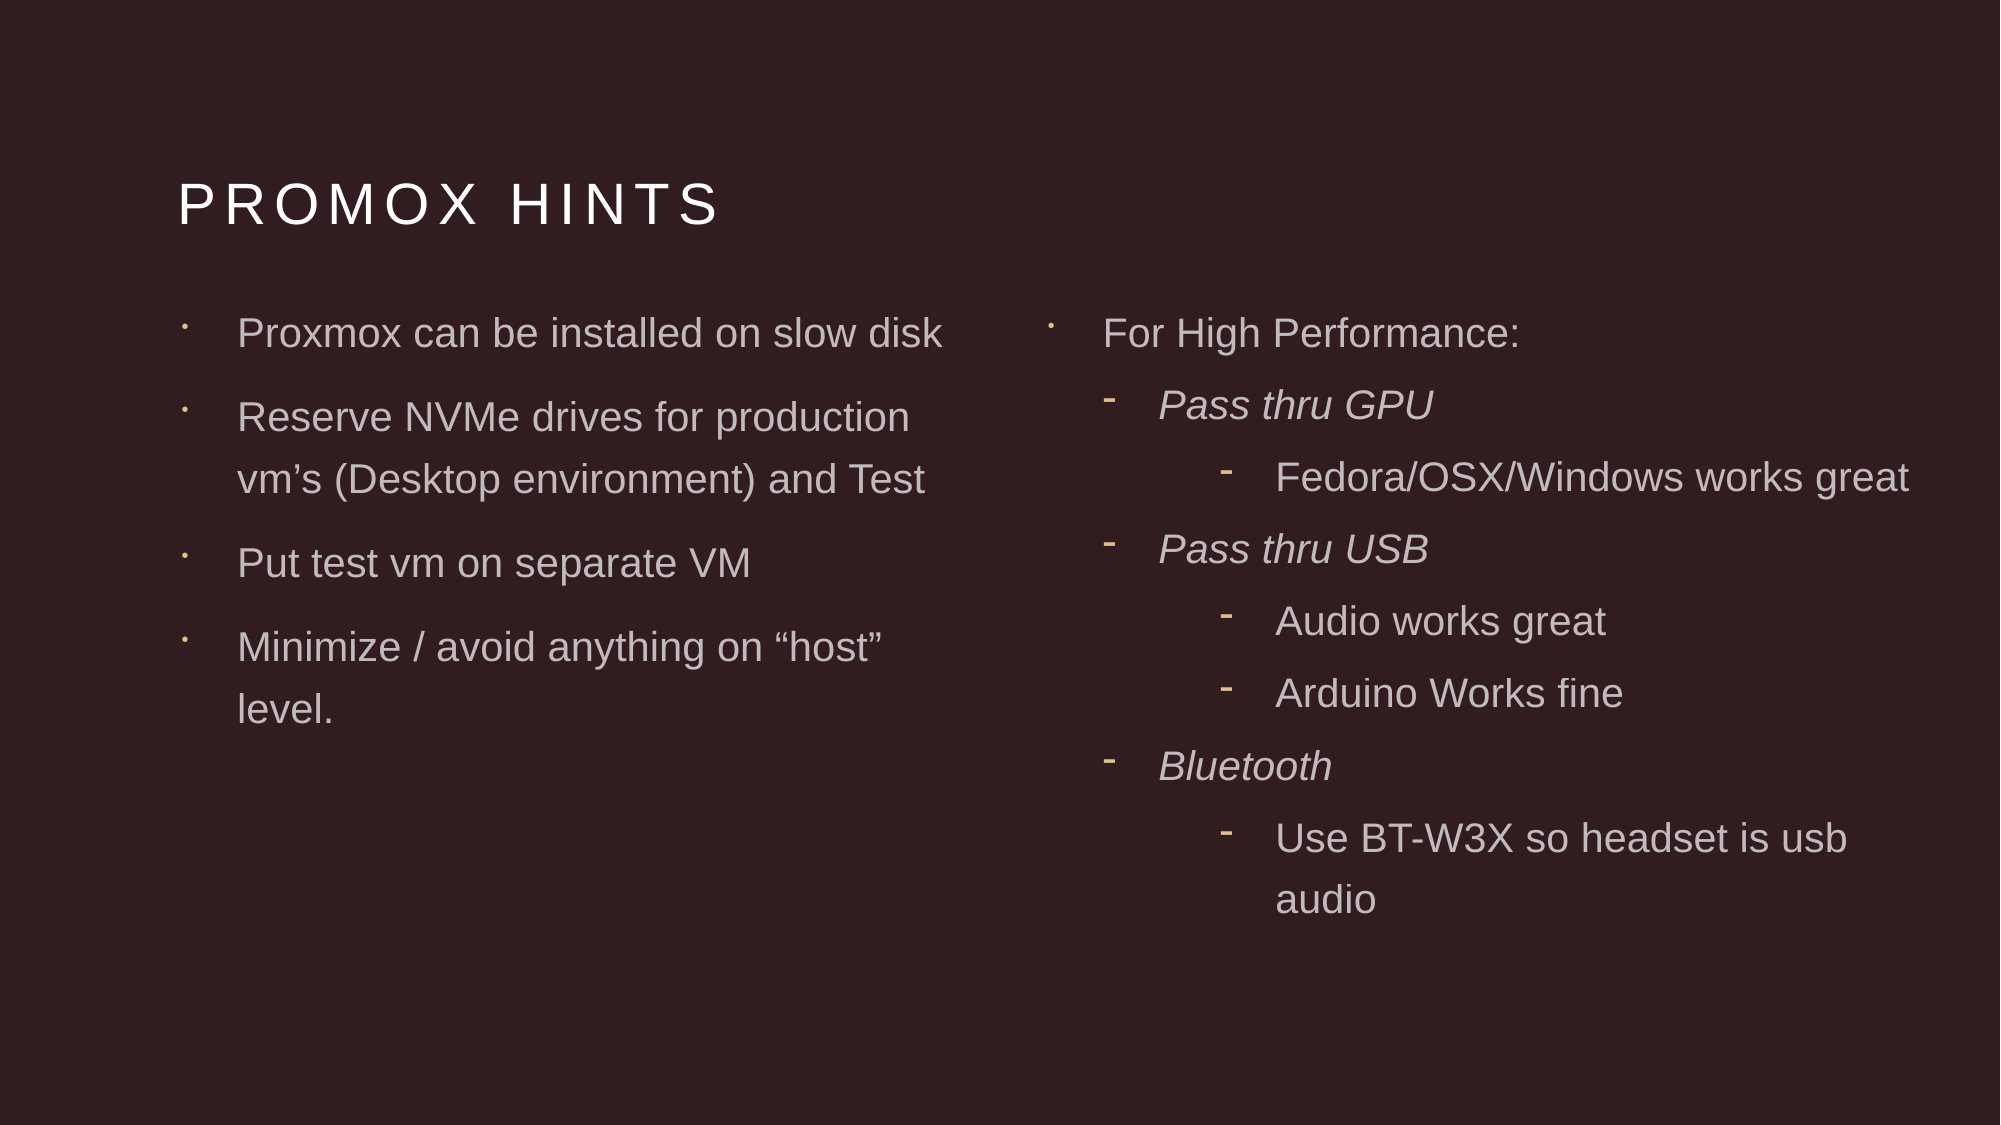

# Promox Hints
Proxmox can be installed on slow disk
Reserve NVMe drives for production vm’s (Desktop environment) and Test
Put test vm on separate VM
Minimize / avoid anything on “host” level.

For High Performance:
Pass thru GPU
Fedora/OSX/Windows works great
Pass thru USB
Audio works great
Arduino Works fine
Bluetooth
Use BT-W3X so headset is usb audio